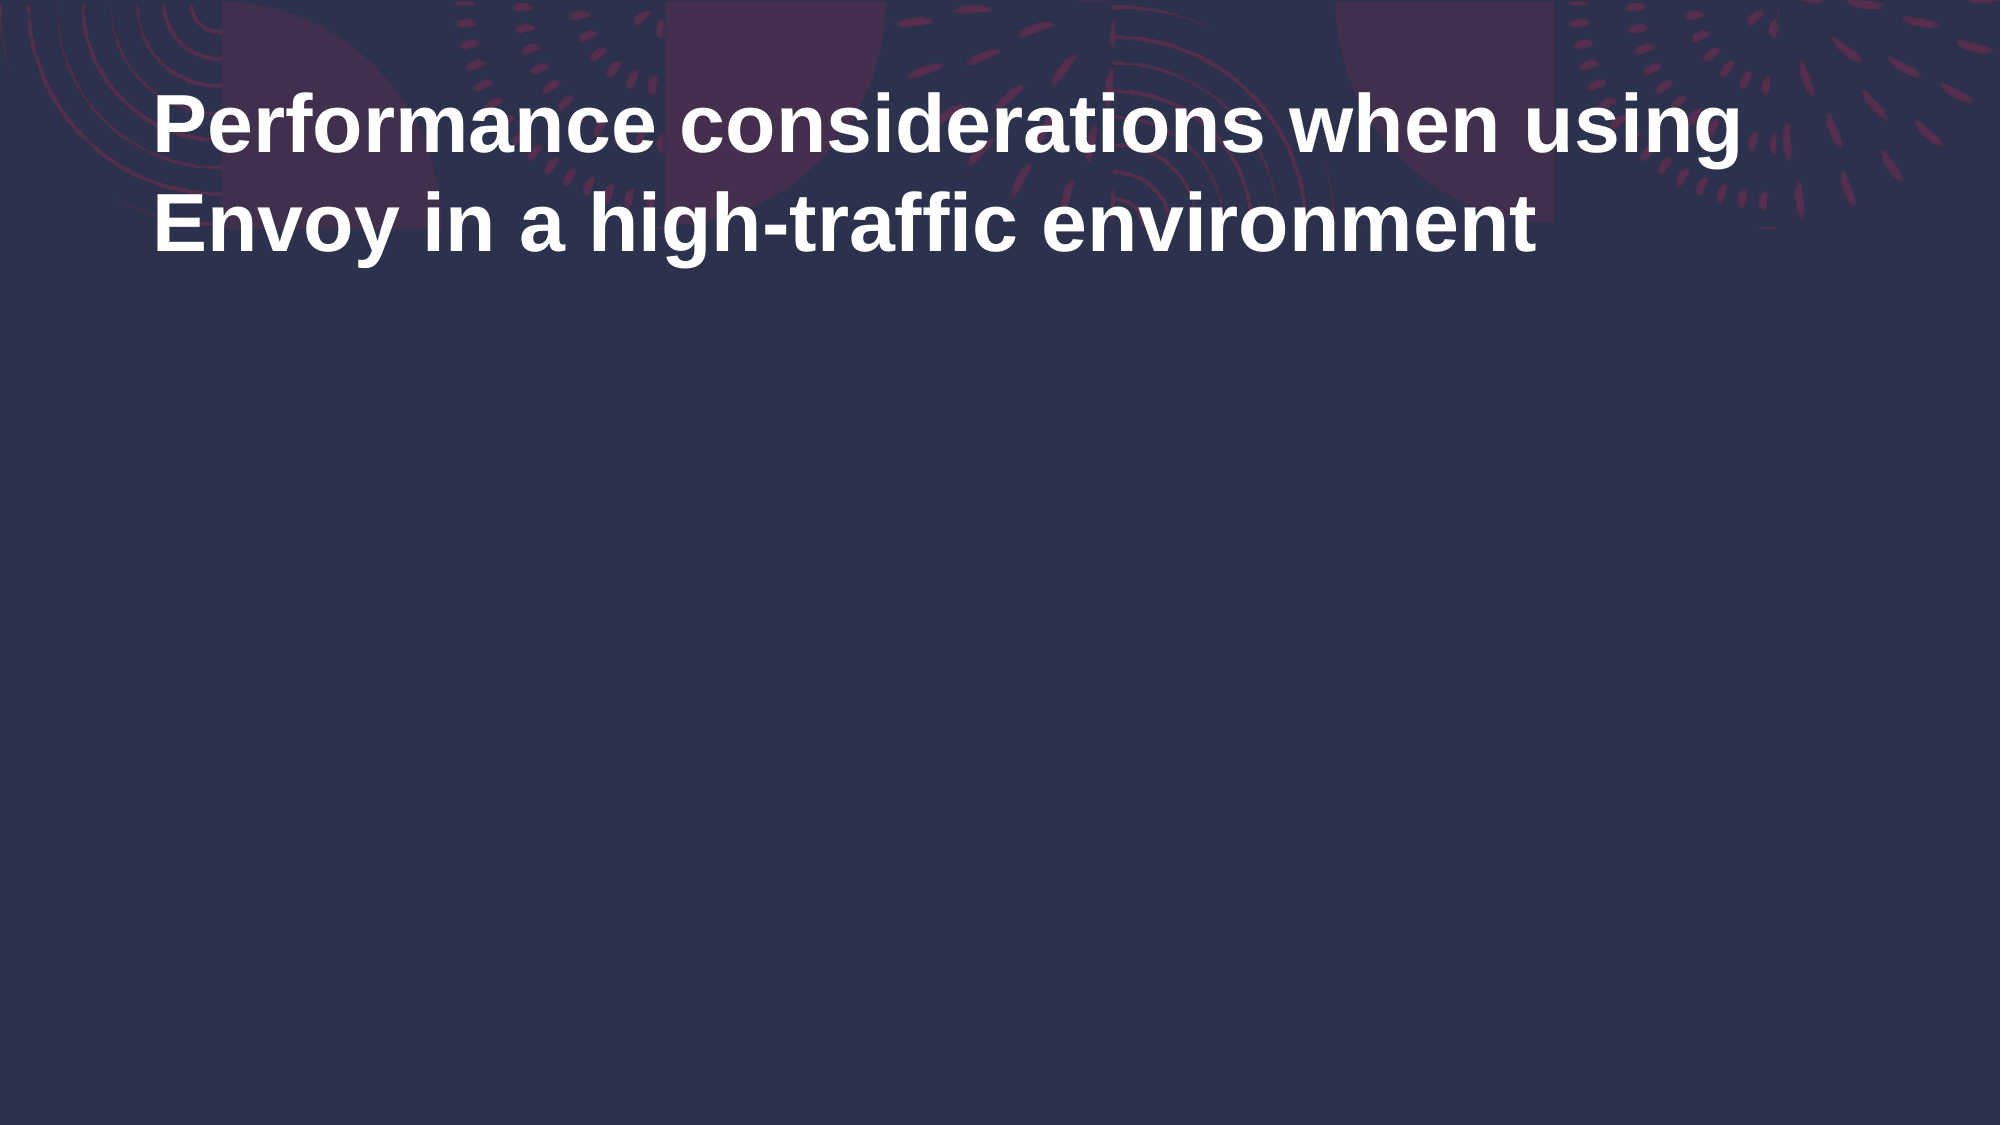

# Performance considerations when using Envoy in a high-traffic environment